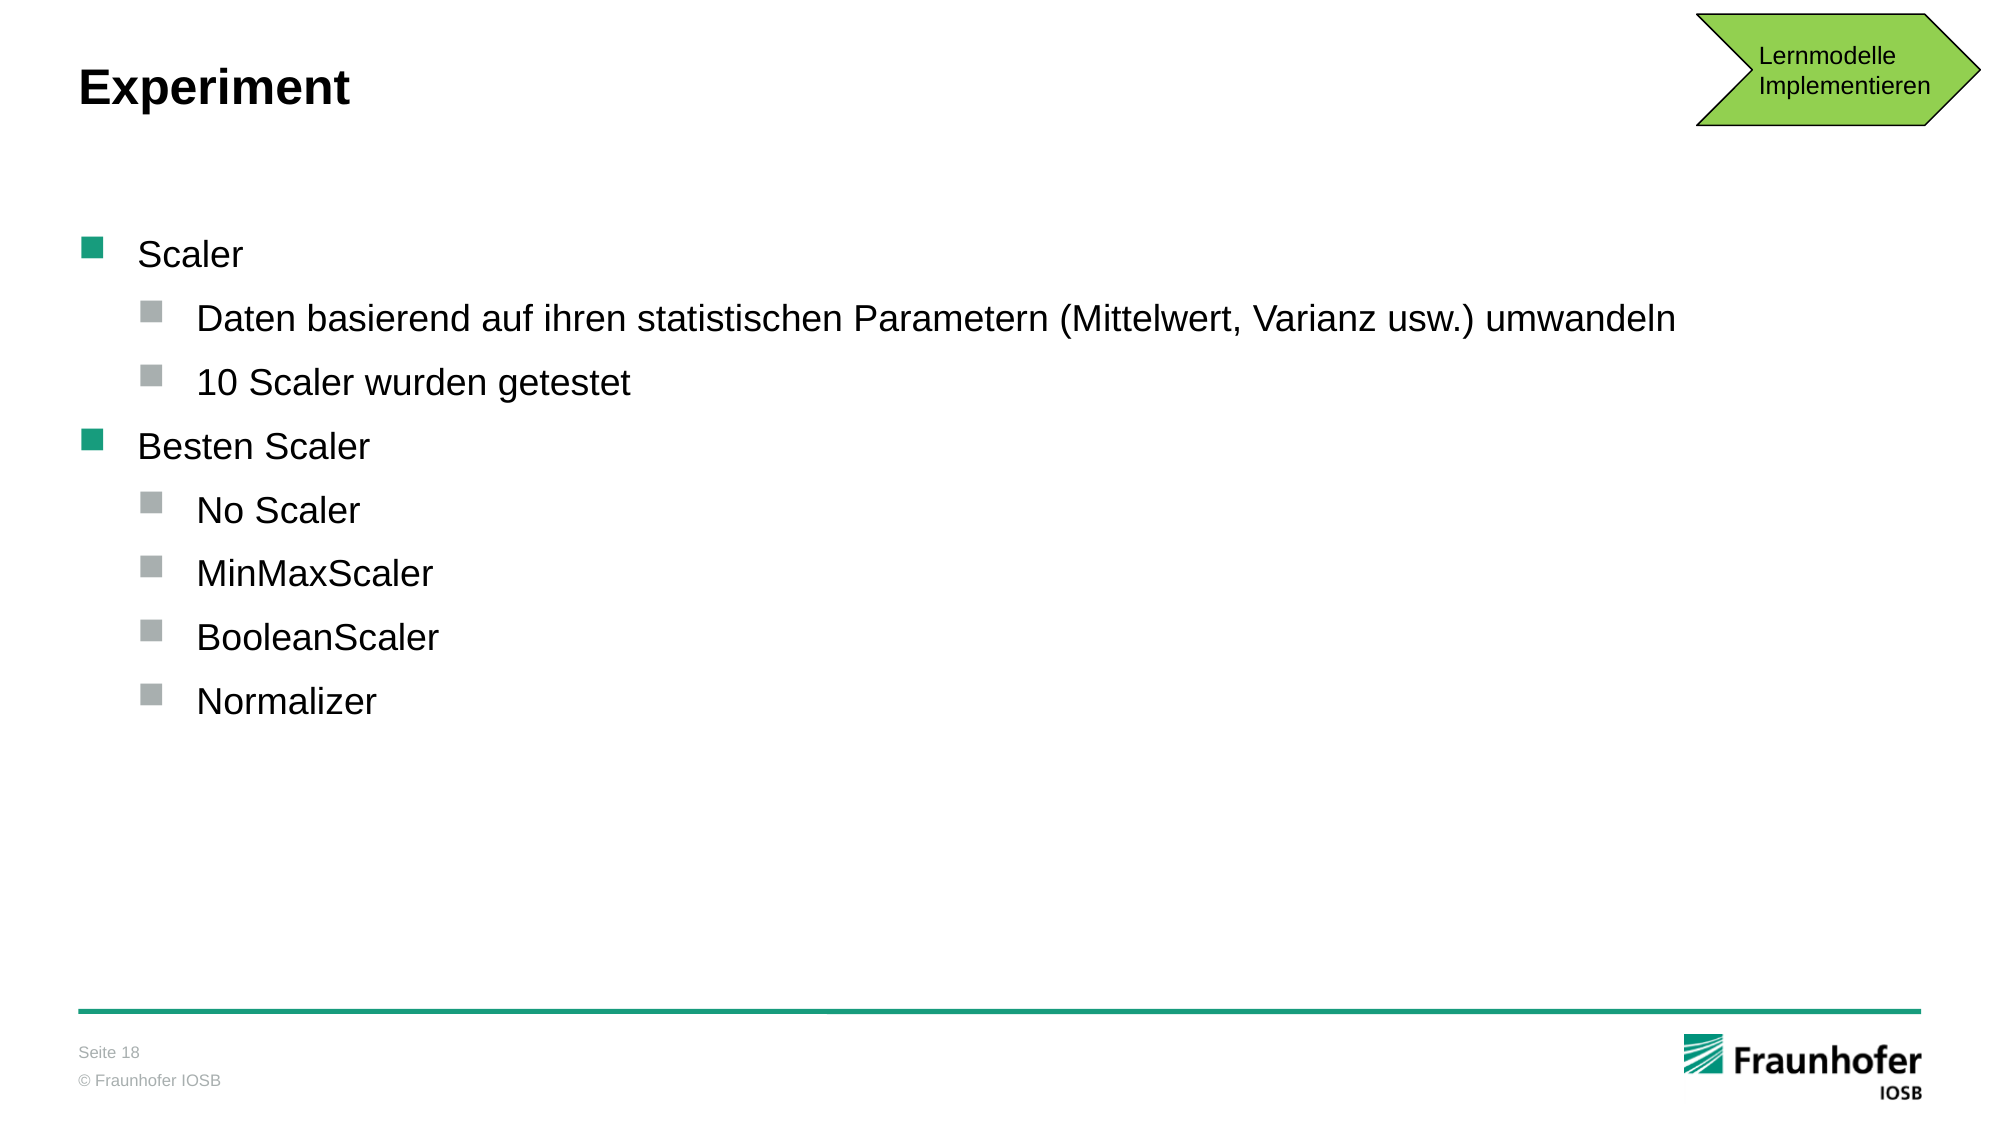

Lernmodelle Implementieren
# Experiment
Scaler
Daten basierend auf ihren statistischen Parametern (Mittelwert, Varianz usw.) umwandeln
10 Scaler wurden getestet
Besten Scaler
No Scaler
MinMaxScaler
BooleanScaler
Normalizer

Seite 18